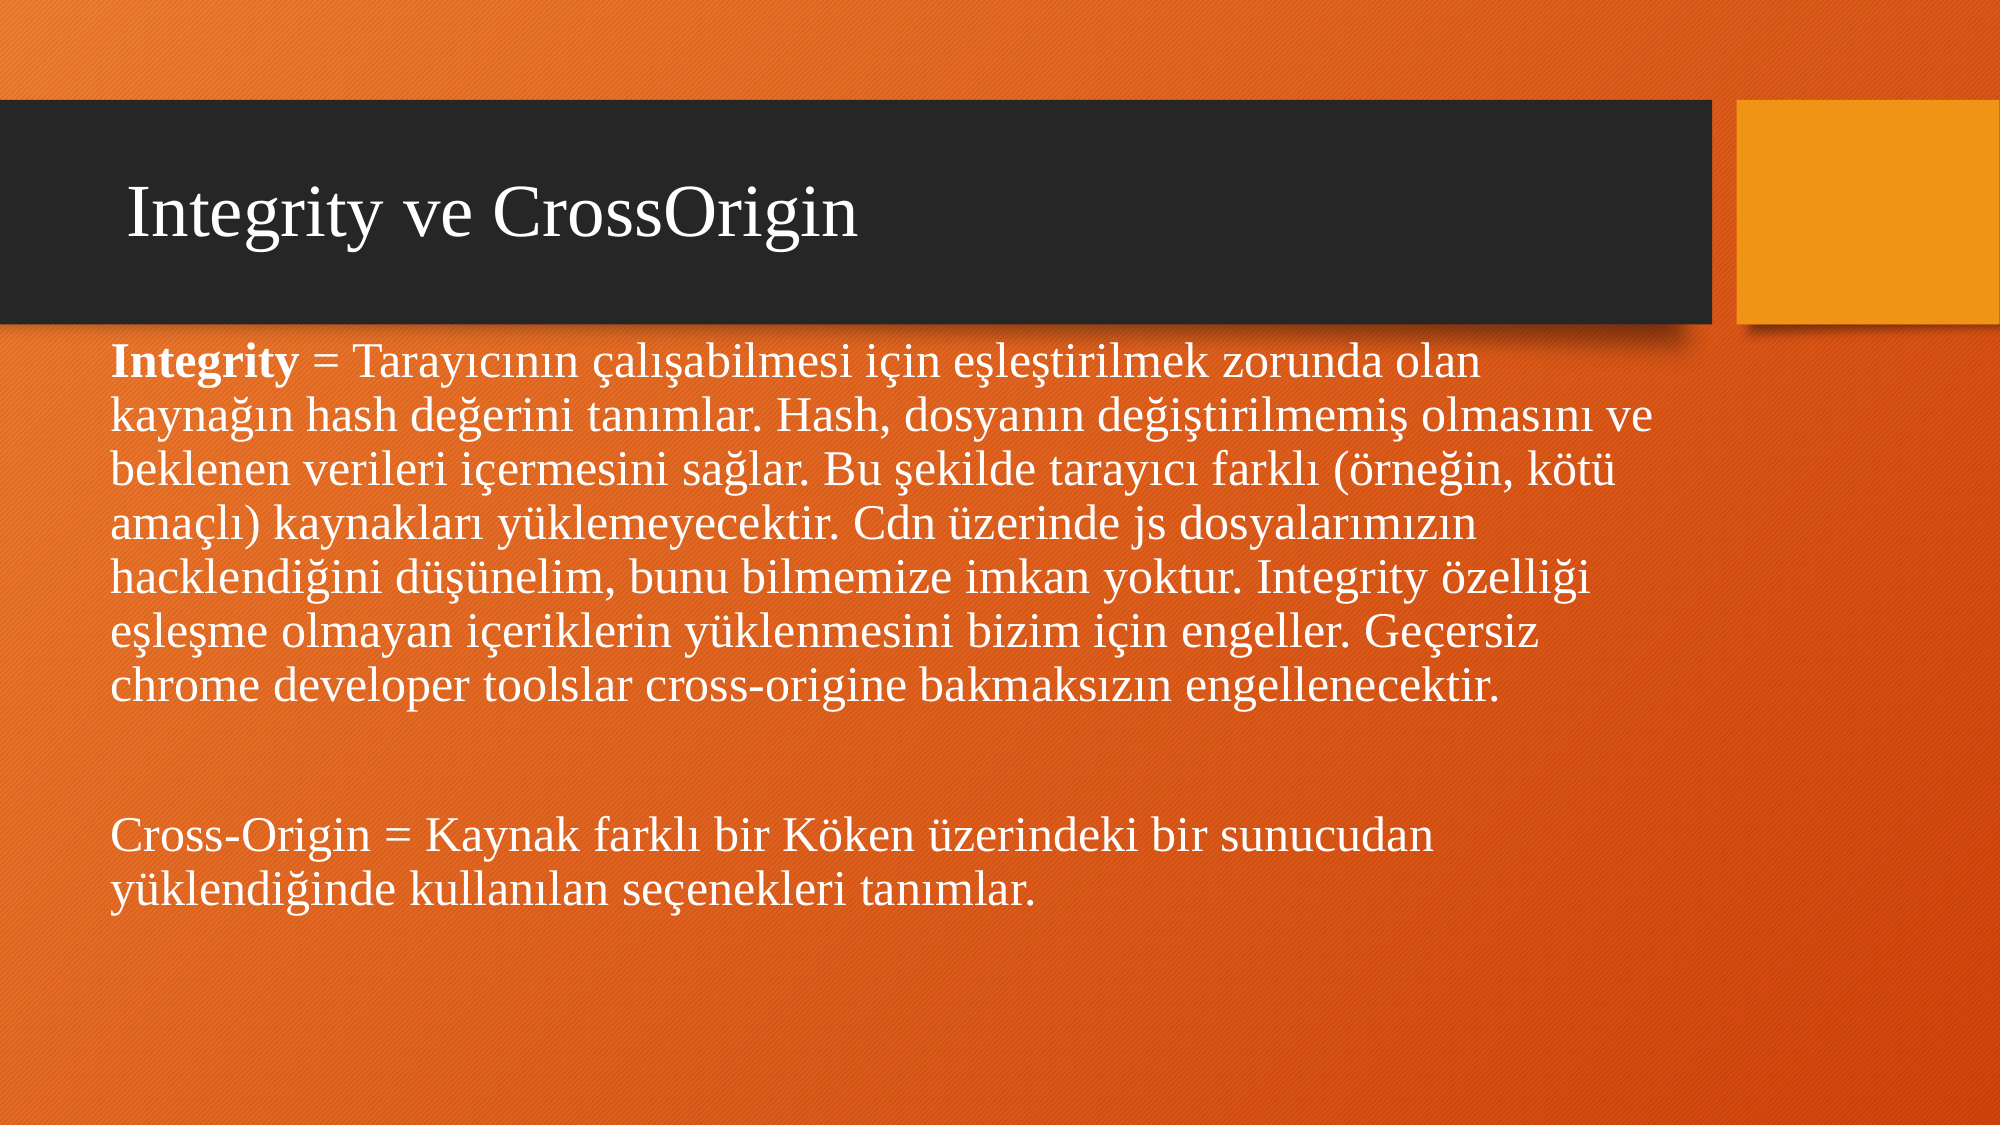

# Integrity ve CrossOrigin
Integrity = Tarayıcının çalışabilmesi için eşleştirilmek zorunda olan kaynağın hash değerini tanımlar. Hash, dosyanın değiştirilmemiş olmasını ve beklenen verileri içermesini sağlar. Bu şekilde tarayıcı farklı (örneğin, kötü amaçlı) kaynakları yüklemeyecektir. Cdn üzerinde js dosyalarımızın hacklendiğini düşünelim, bunu bilmemize imkan yoktur. Integrity özelliği eşleşme olmayan içeriklerin yüklenmesini bizim için engeller. Geçersiz chrome developer toolslar cross-origine bakmaksızın engellenecektir.

Cross-Origin = Kaynak farklı bir Köken üzerindeki bir sunucudan yüklendiğinde kullanılan seçenekleri tanımlar.